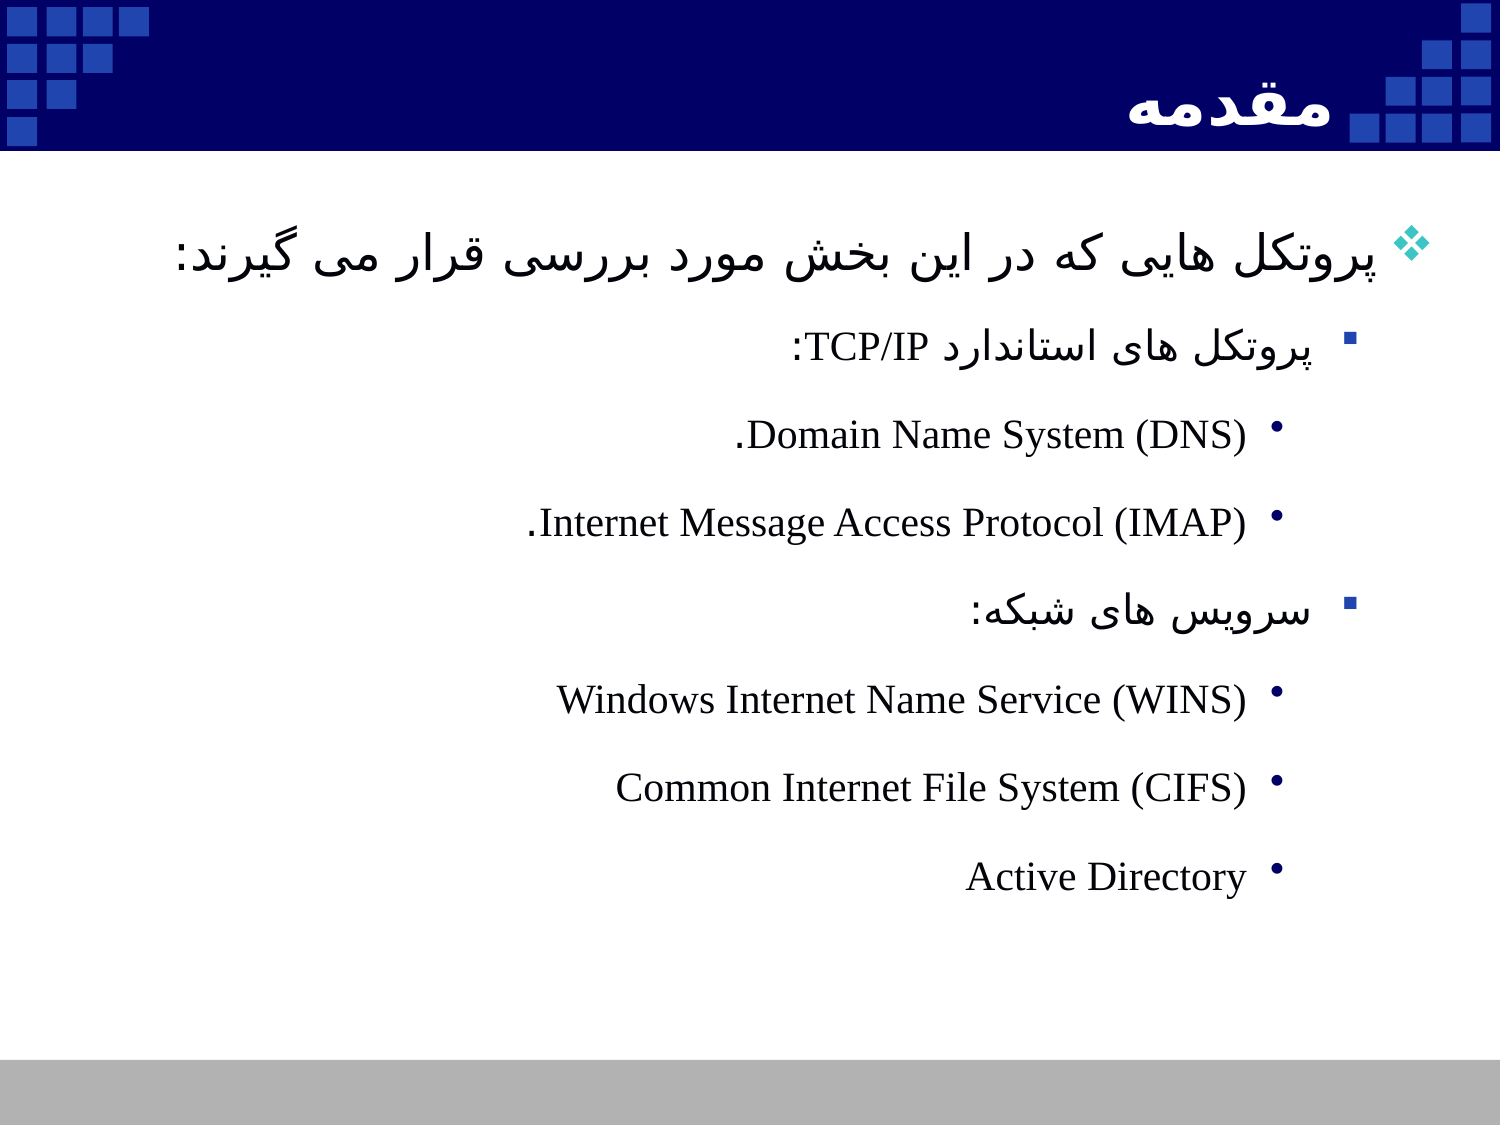

# مقدمه
پروتکل هایی که در این بخش مورد بررسی قرار می گیرند:
پروتکل های استاندارد TCP/IP:
Domain Name System (DNS).
Internet Message Access Protocol (IMAP).
سرویس های شبکه:
Windows Internet Name Service (WINS)
Common Internet File System (CIFS)
Active Directory

3
Company  Logo